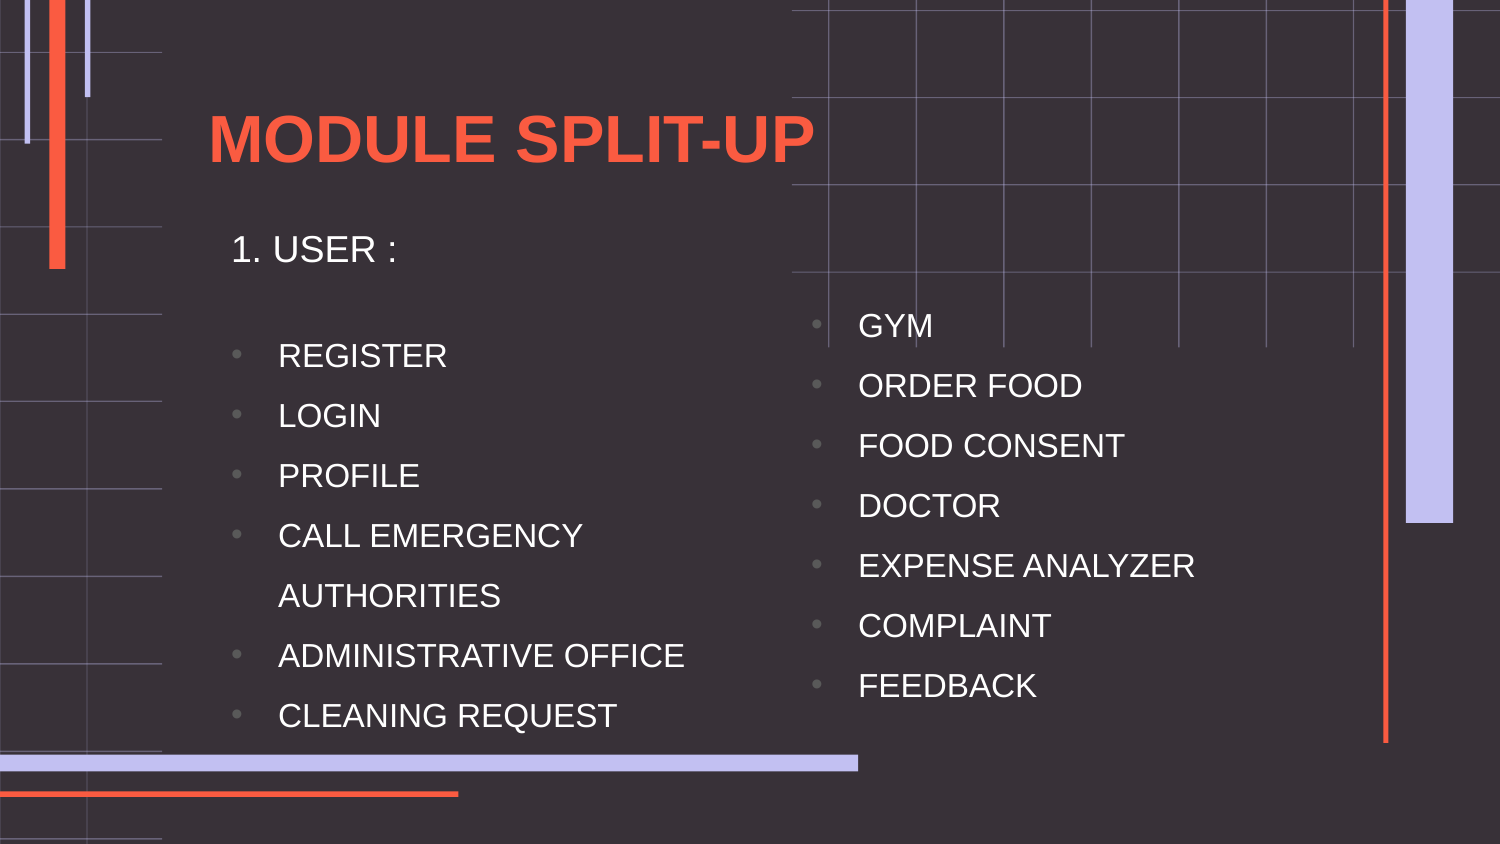

# MODULE SPLIT-UP
1. USER :

REGISTER
LOGIN
PROFILE
CALL EMERGENCY AUTHORITIES
ADMINISTRATIVE OFFICE
CLEANING REQUEST

GYM
ORDER FOOD
FOOD CONSENT
DOCTOR
EXPENSE ANALYZER
COMPLAINT
FEEDBACK